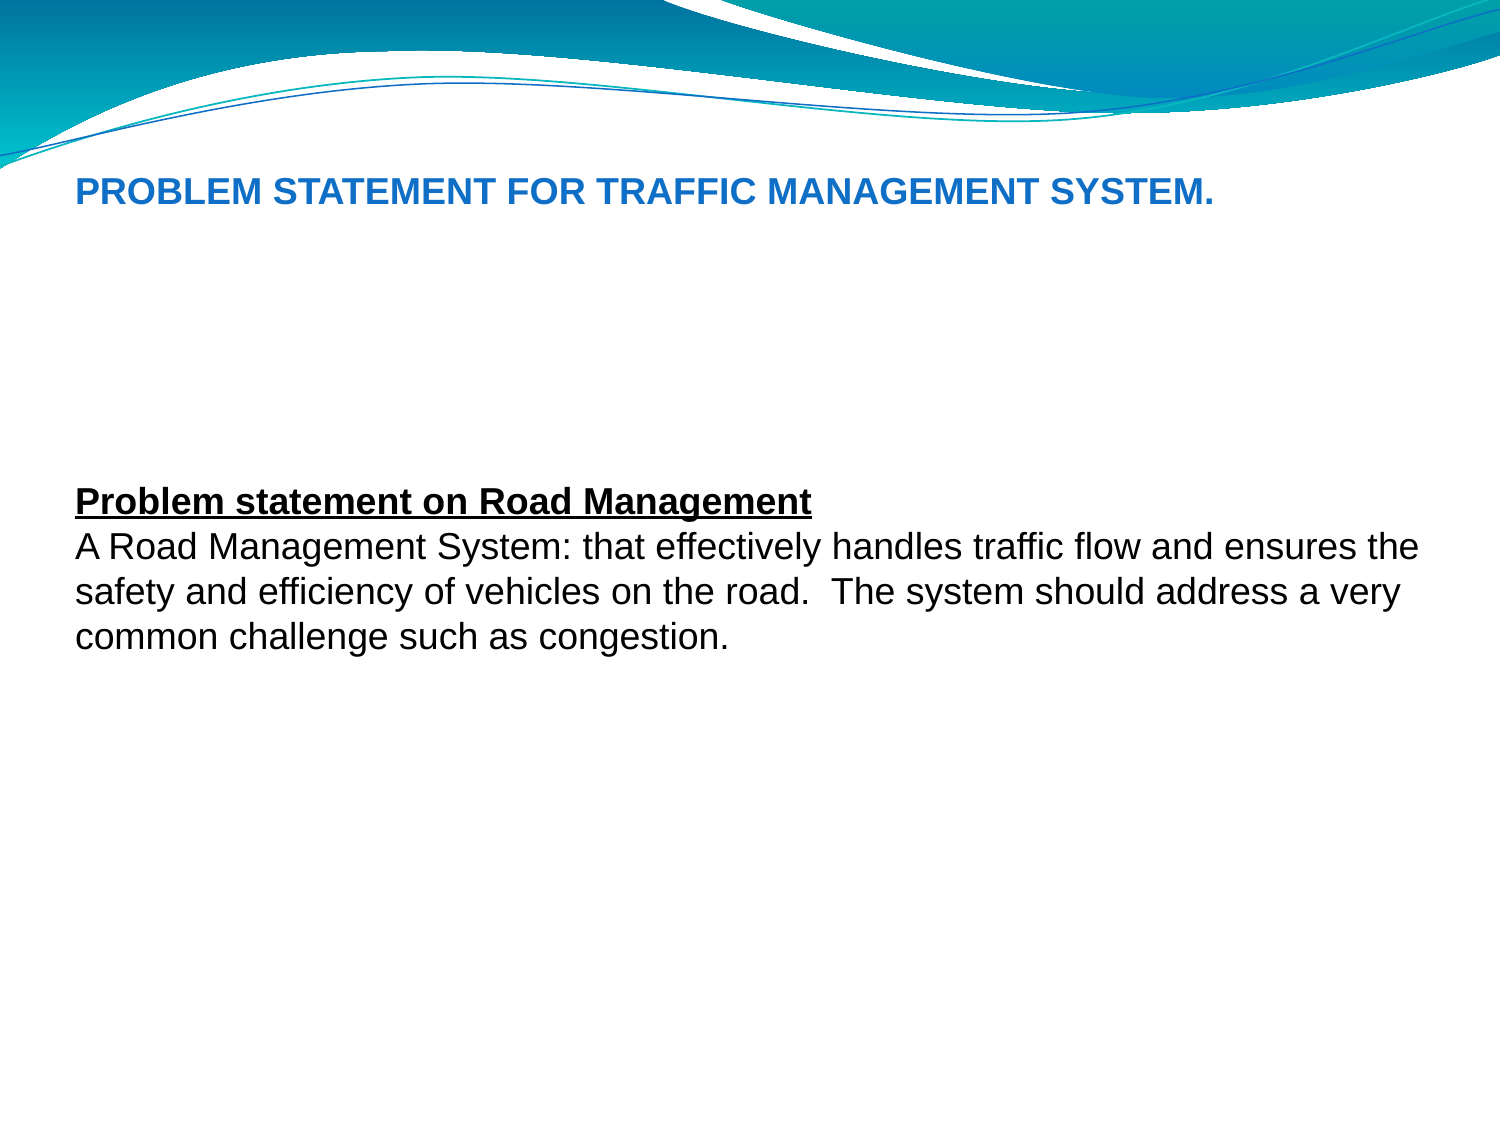

# Problem Statement for traffic management system.
Problem statement on Road Management
A Road Management System: that effectively handles traffic flow and ensures the safety and efficiency of vehicles on the road.  The system should address a very common challenge such as congestion.